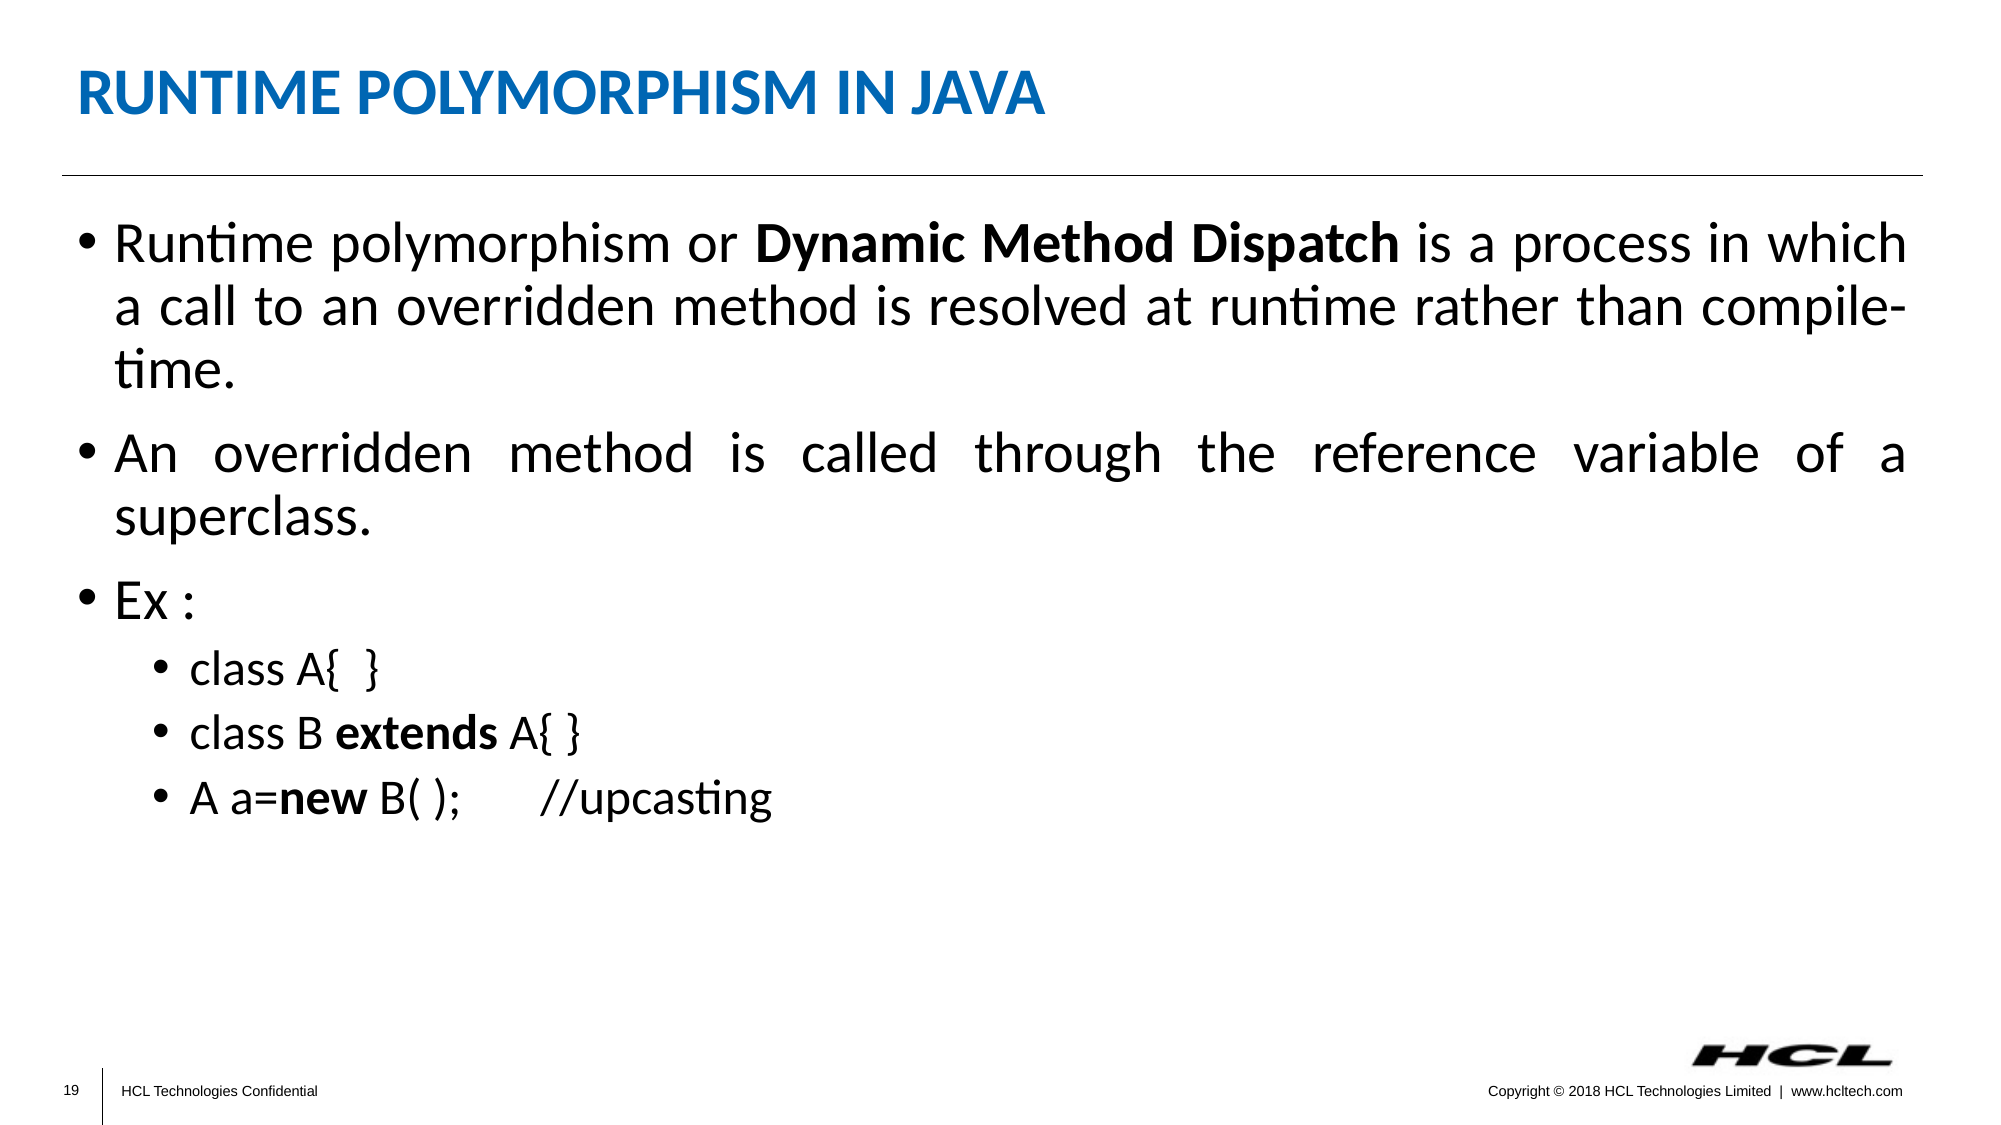

# Runtime Polymorphism in Java
Runtime polymorphism or Dynamic Method Dispatch is a process in which a call to an overridden method is resolved at runtime rather than compile-time.
An overridden method is called through the reference variable of a superclass.
Ex :
class A{  }
class B extends A{ }
A a=new B( );       //upcasting